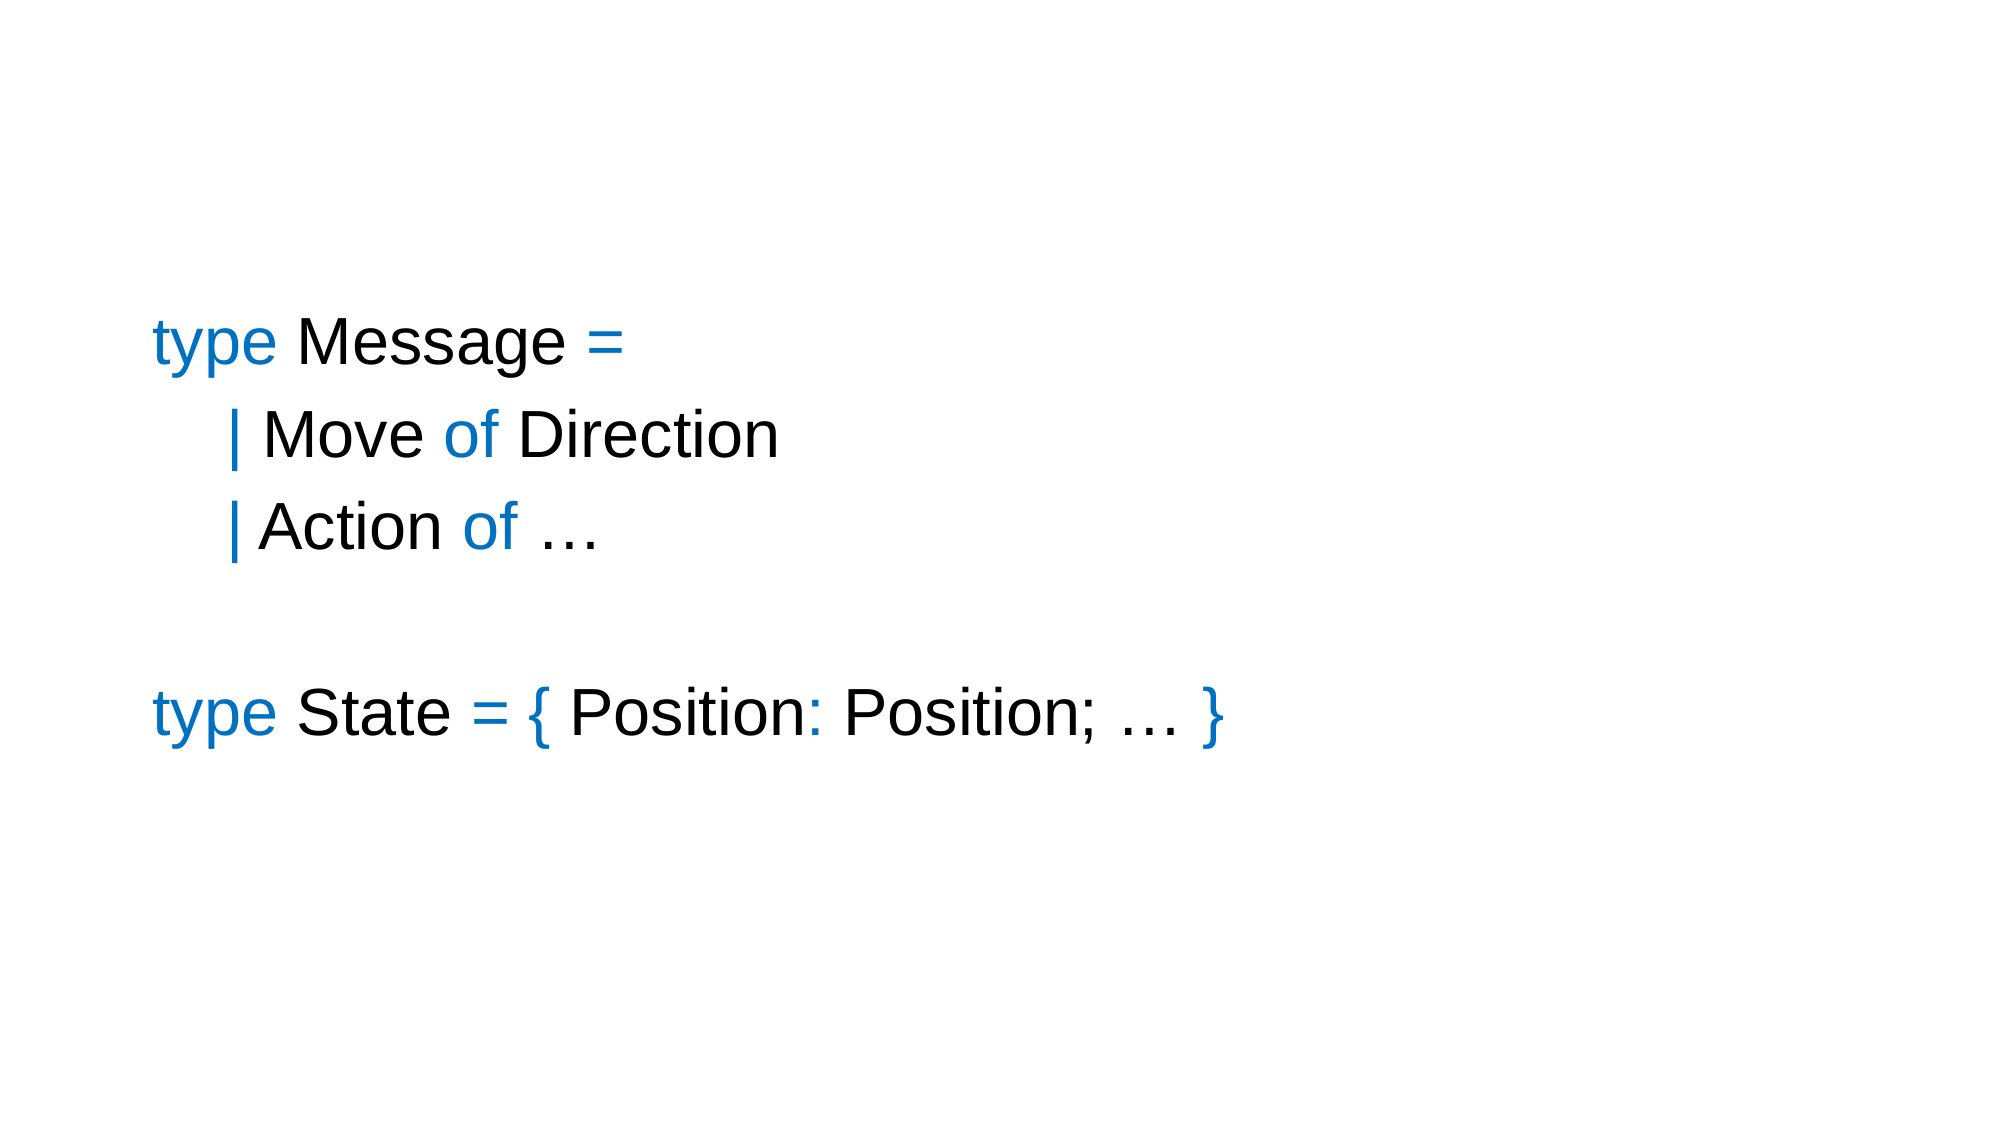

#
type Message =
    | Move of Direction
    | Action of …

type State = { Position: Position; … }